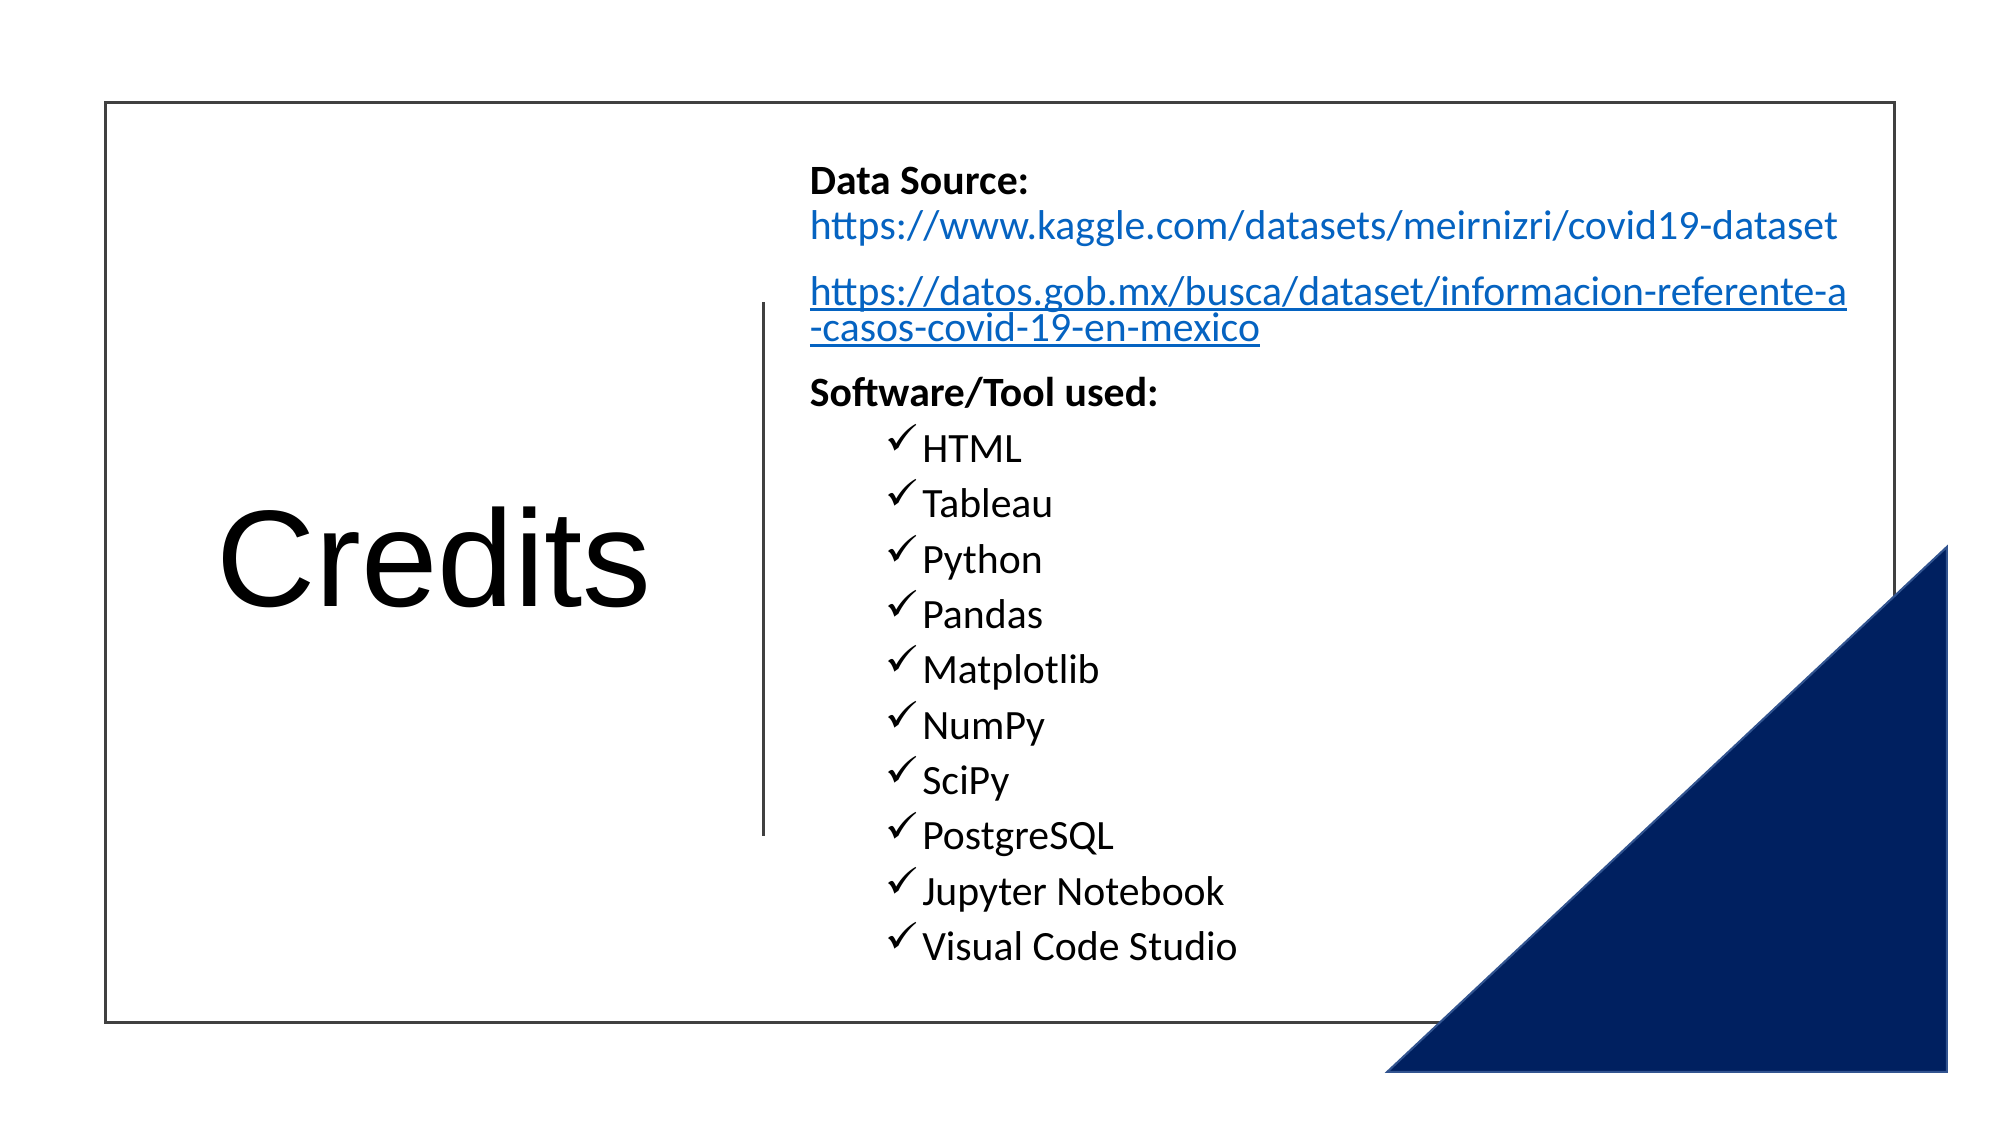

# Credits
Data Source: https://www.kaggle.com/datasets/meirnizri/covid19-dataset
https://datos.gob.mx/busca/dataset/informacion-referente-a-casos-covid-19-en-mexico
Software/Tool used:
HTML
Tableau
Python
Pandas
Matplotlib
NumPy
SciPy
PostgreSQL
Jupyter Notebook
Visual Code Studio